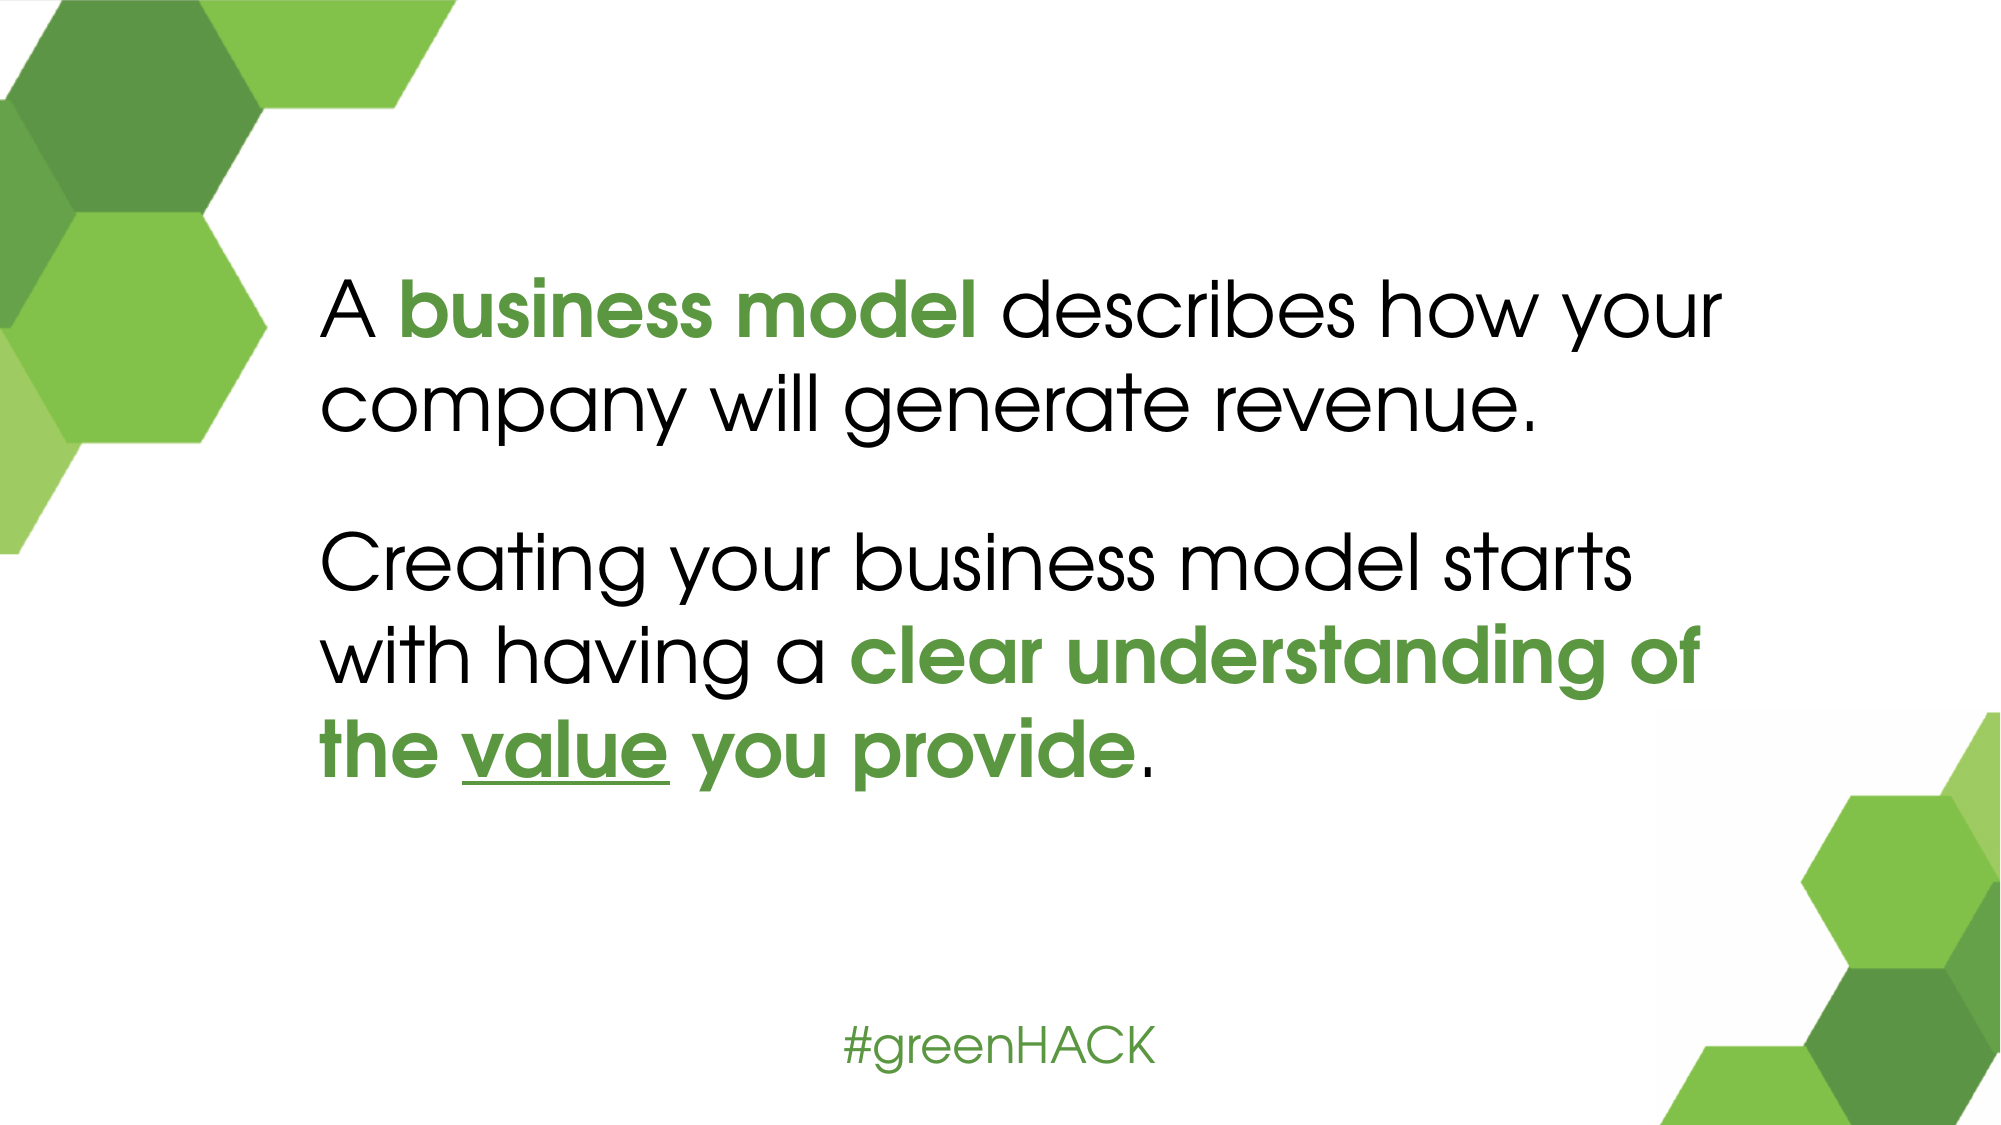

A business model describes how your company will generate revenue.
Creating your business model starts with having a clear understanding of the value you provide.
#greenHACK